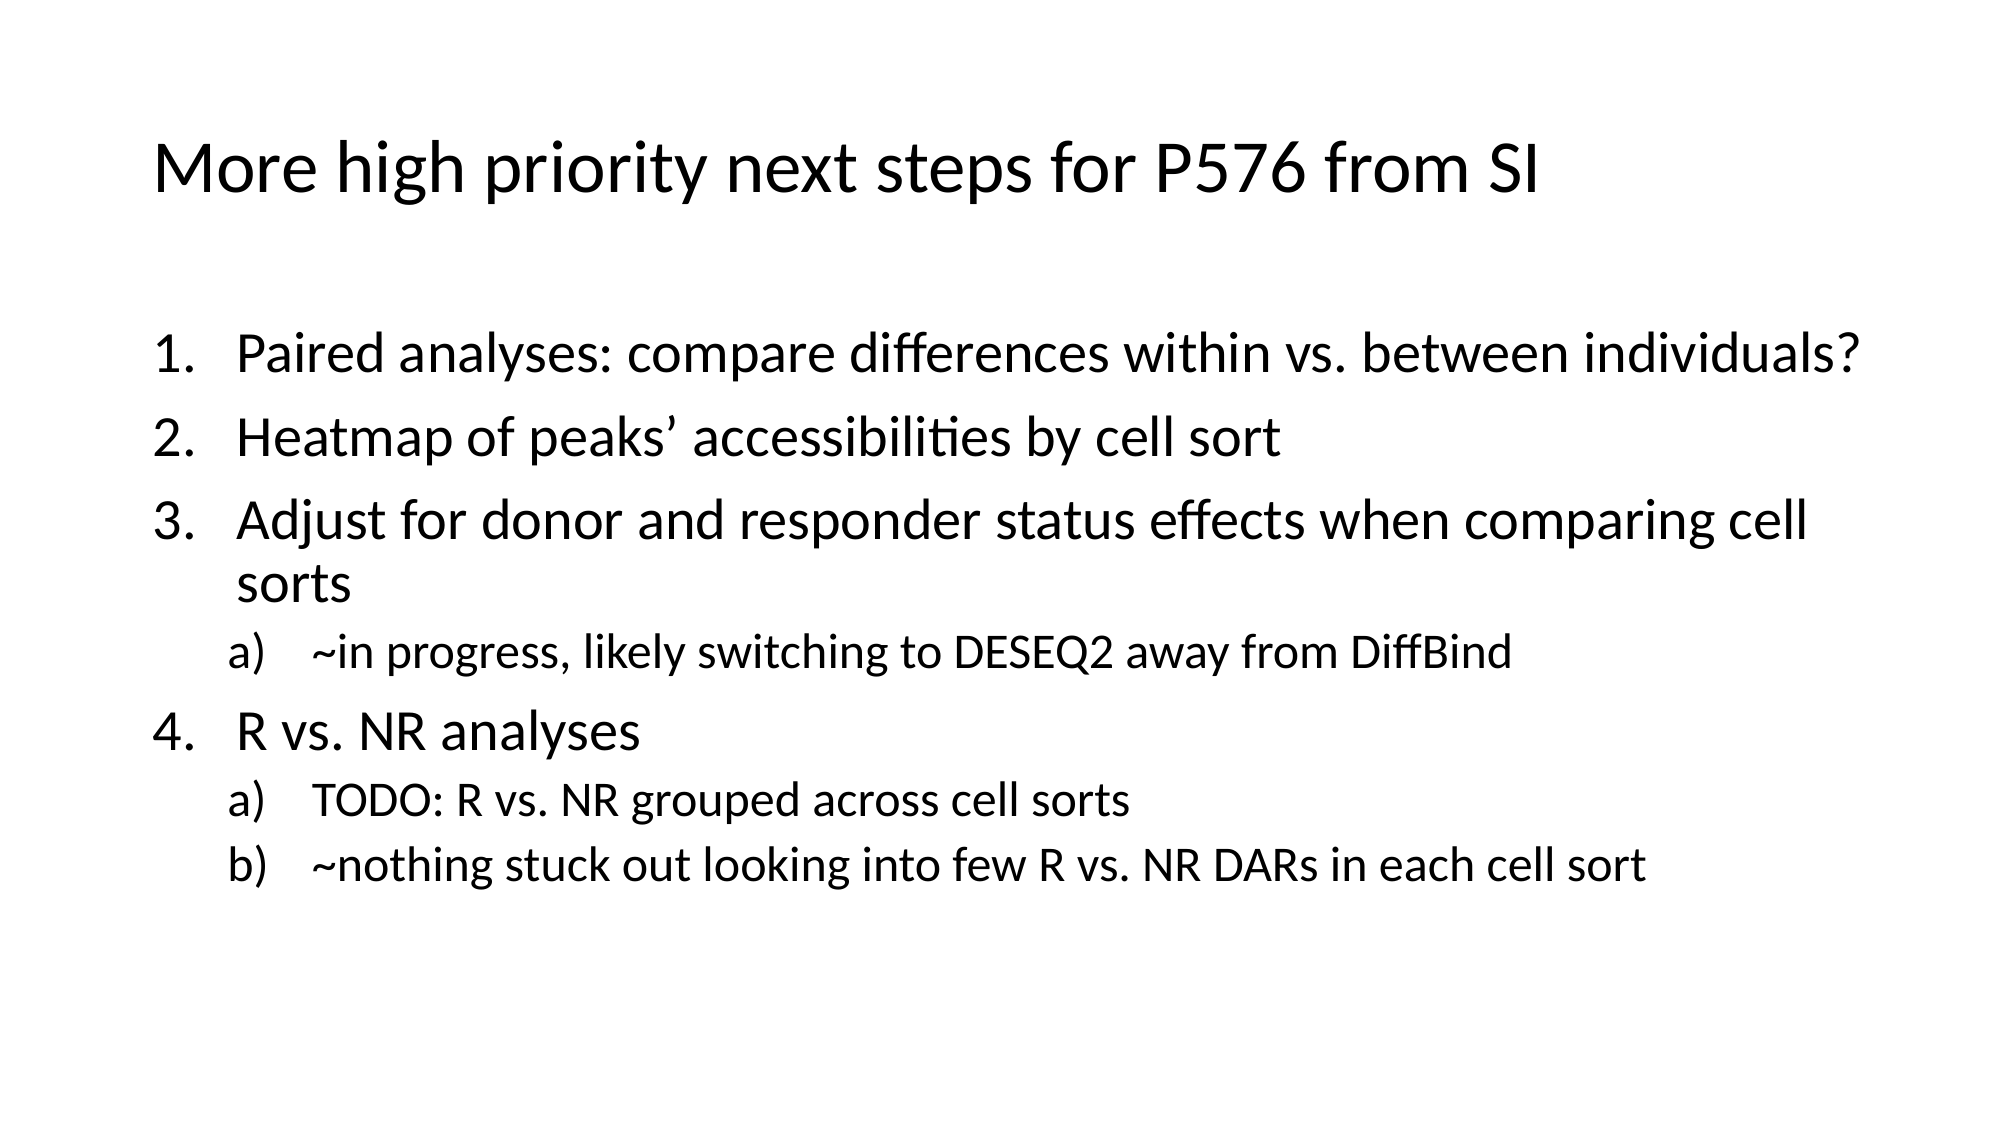

# More high priority next steps for P576 from SI
Paired analyses: compare differences within vs. between individuals?
Heatmap of peaks’ accessibilities by cell sort
Adjust for donor and responder status effects when comparing cell sorts
~in progress, likely switching to DESEQ2 away from DiffBind
R vs. NR analyses
TODO: R vs. NR grouped across cell sorts
~nothing stuck out looking into few R vs. NR DARs in each cell sort